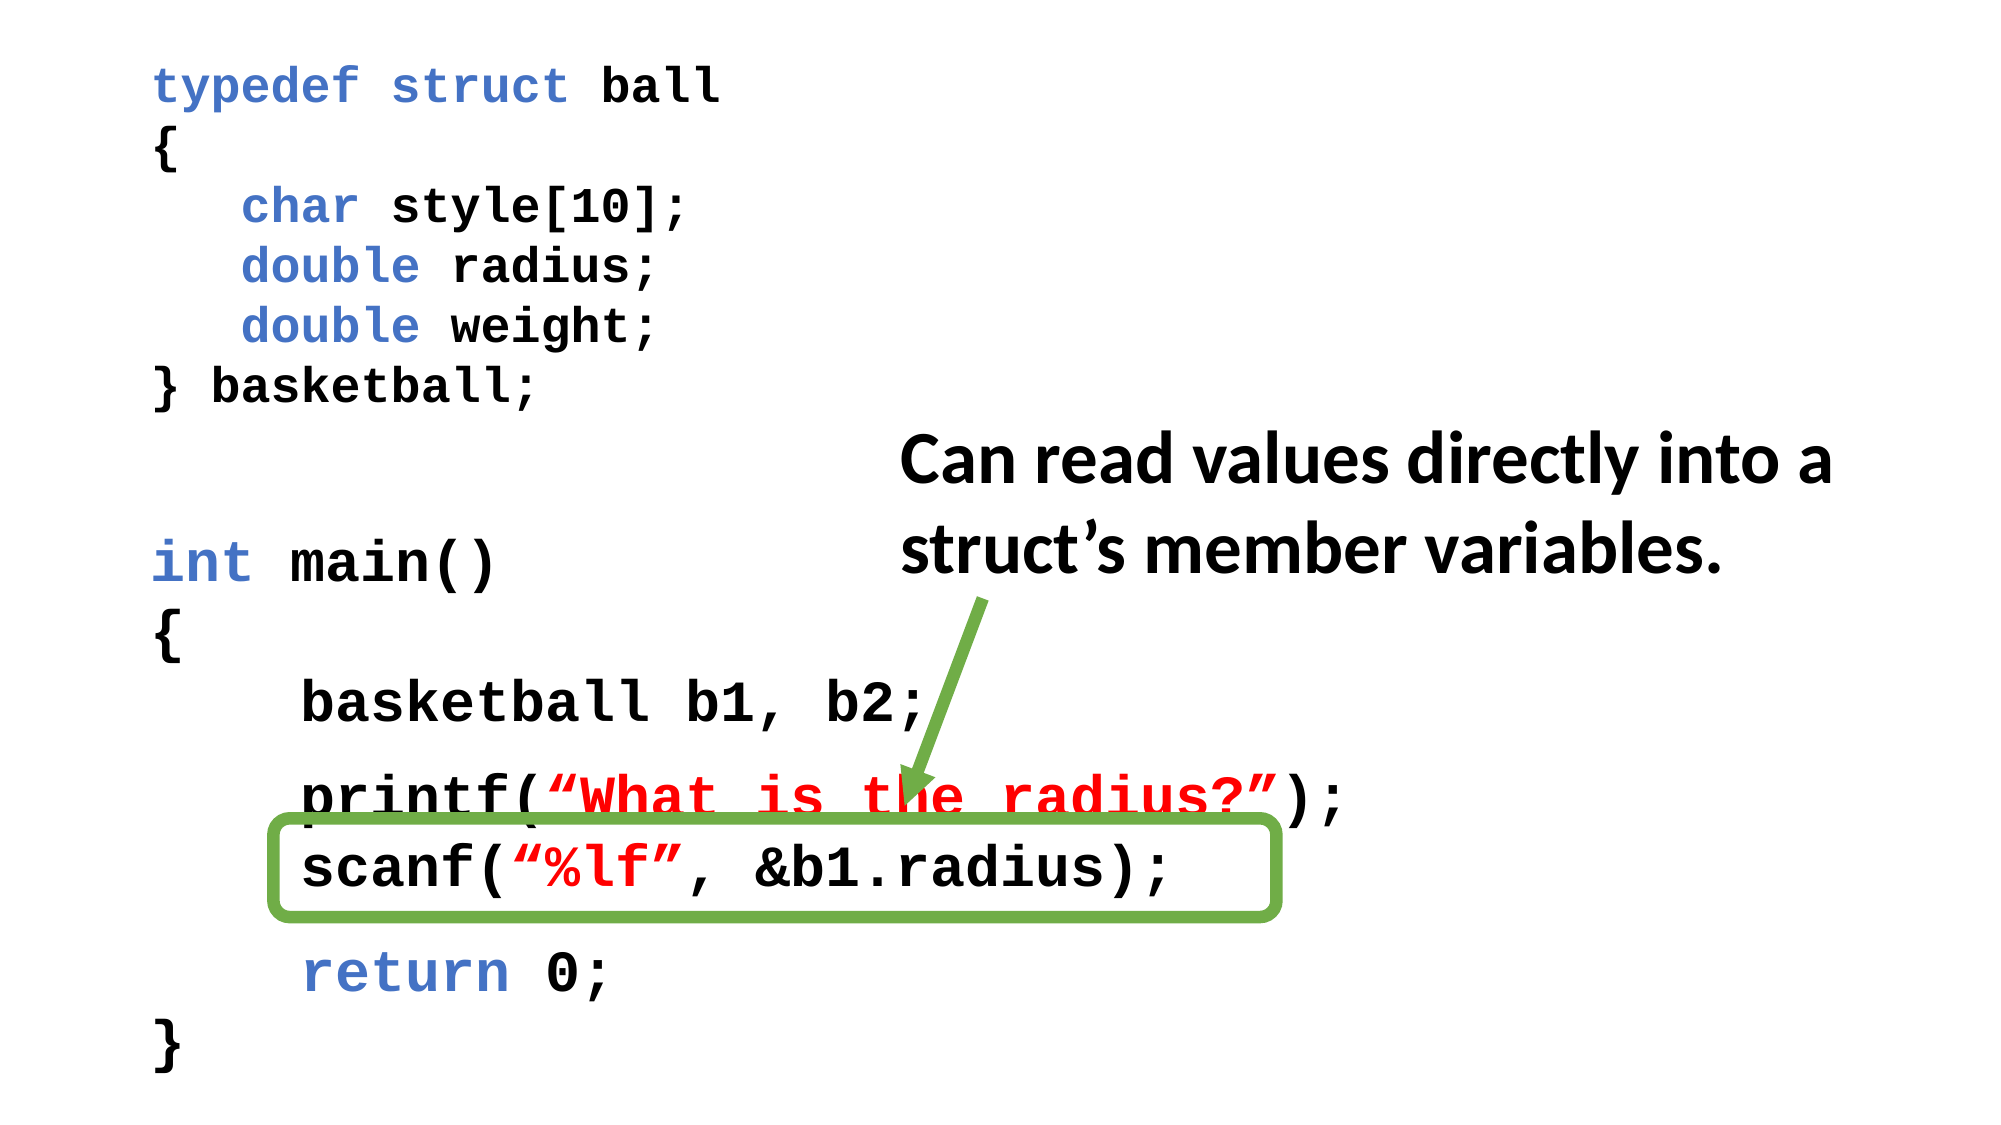

typedef struct ball
{
   char style[10];
   double radius;
   double weight;
} basketball;
Can read values directly into a struct’s member variables.
int main()
{
	basketball b1, b2;

	printf(“What is the radius?”);
	scanf(“%lf”, &b1.radius);

	return 0;
}